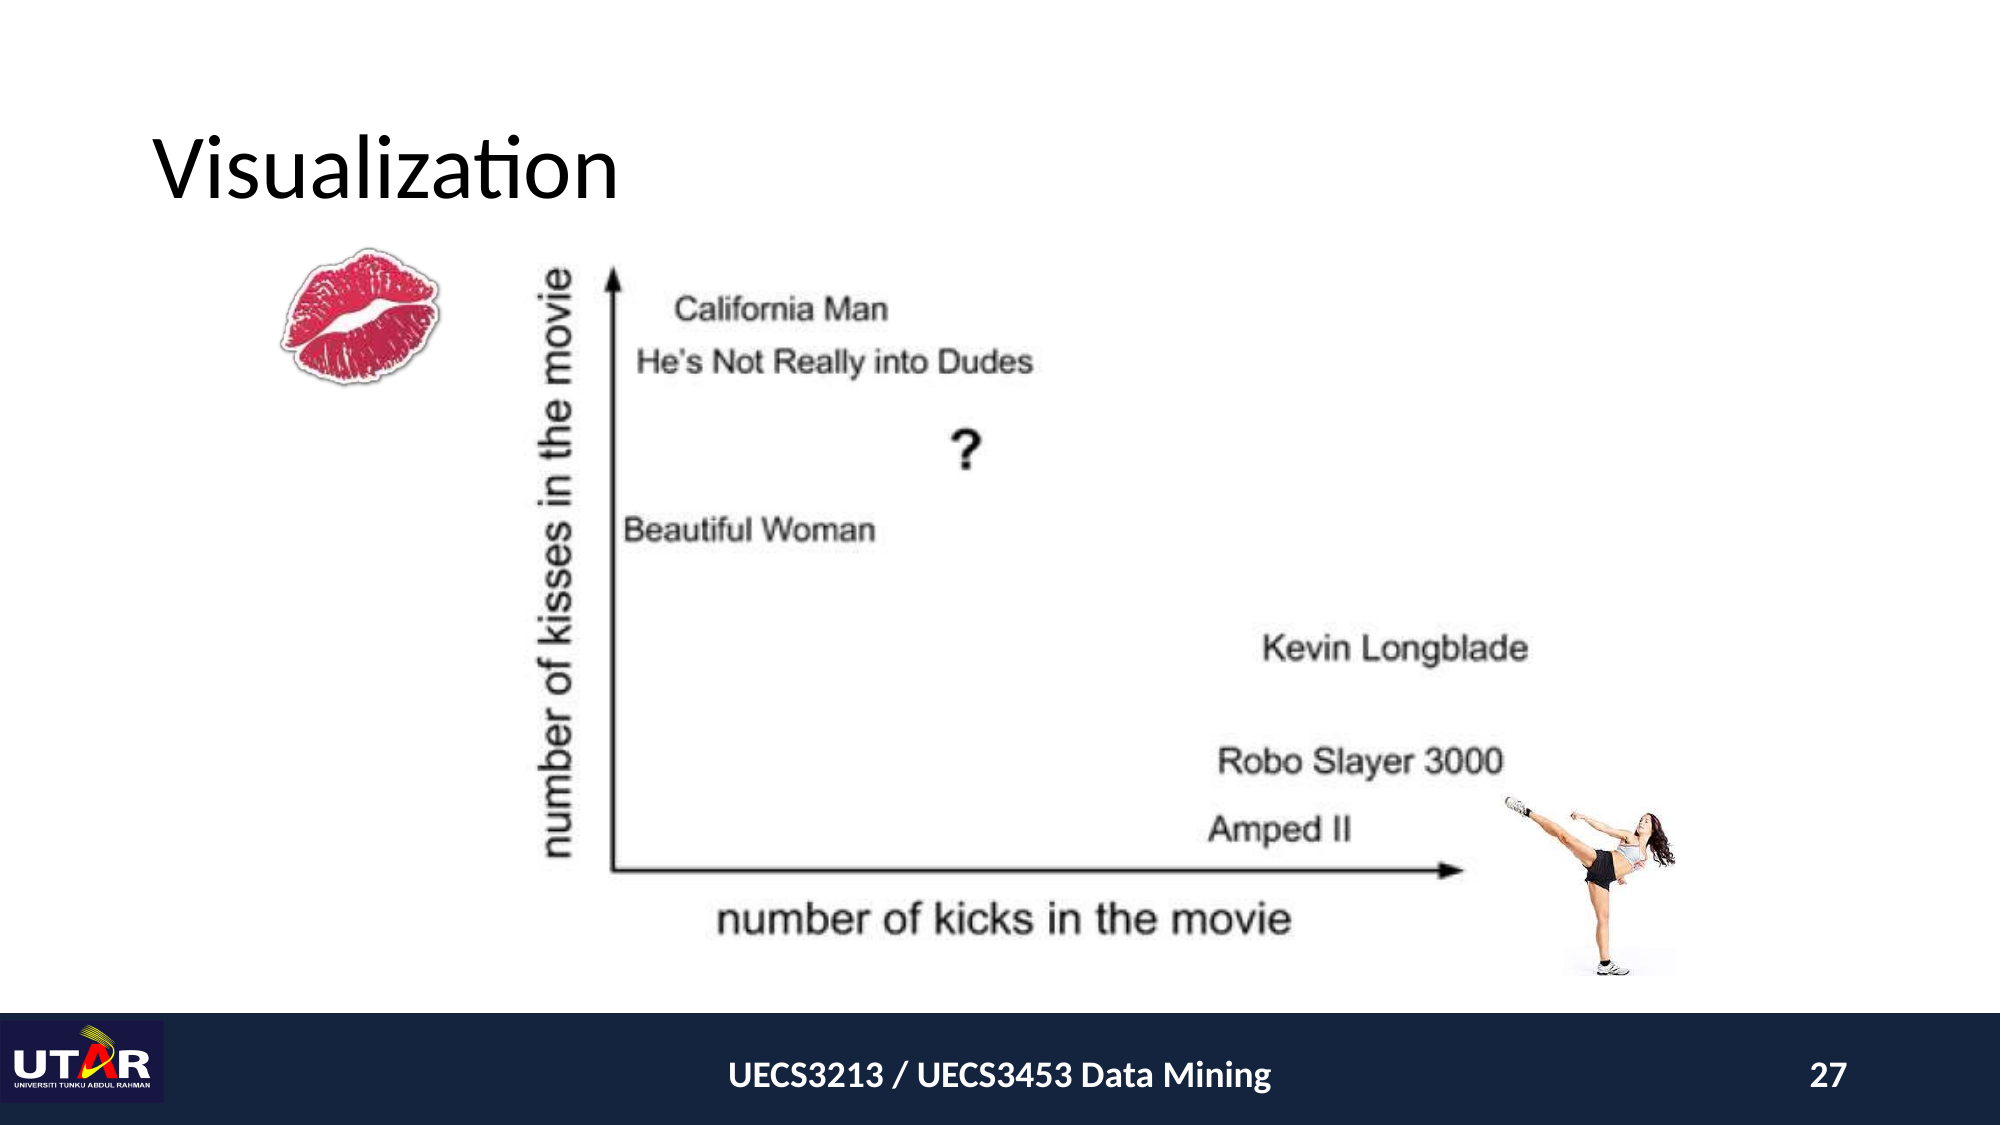

# Visualization

UECS3213 / UECS3453 Data Mining
27